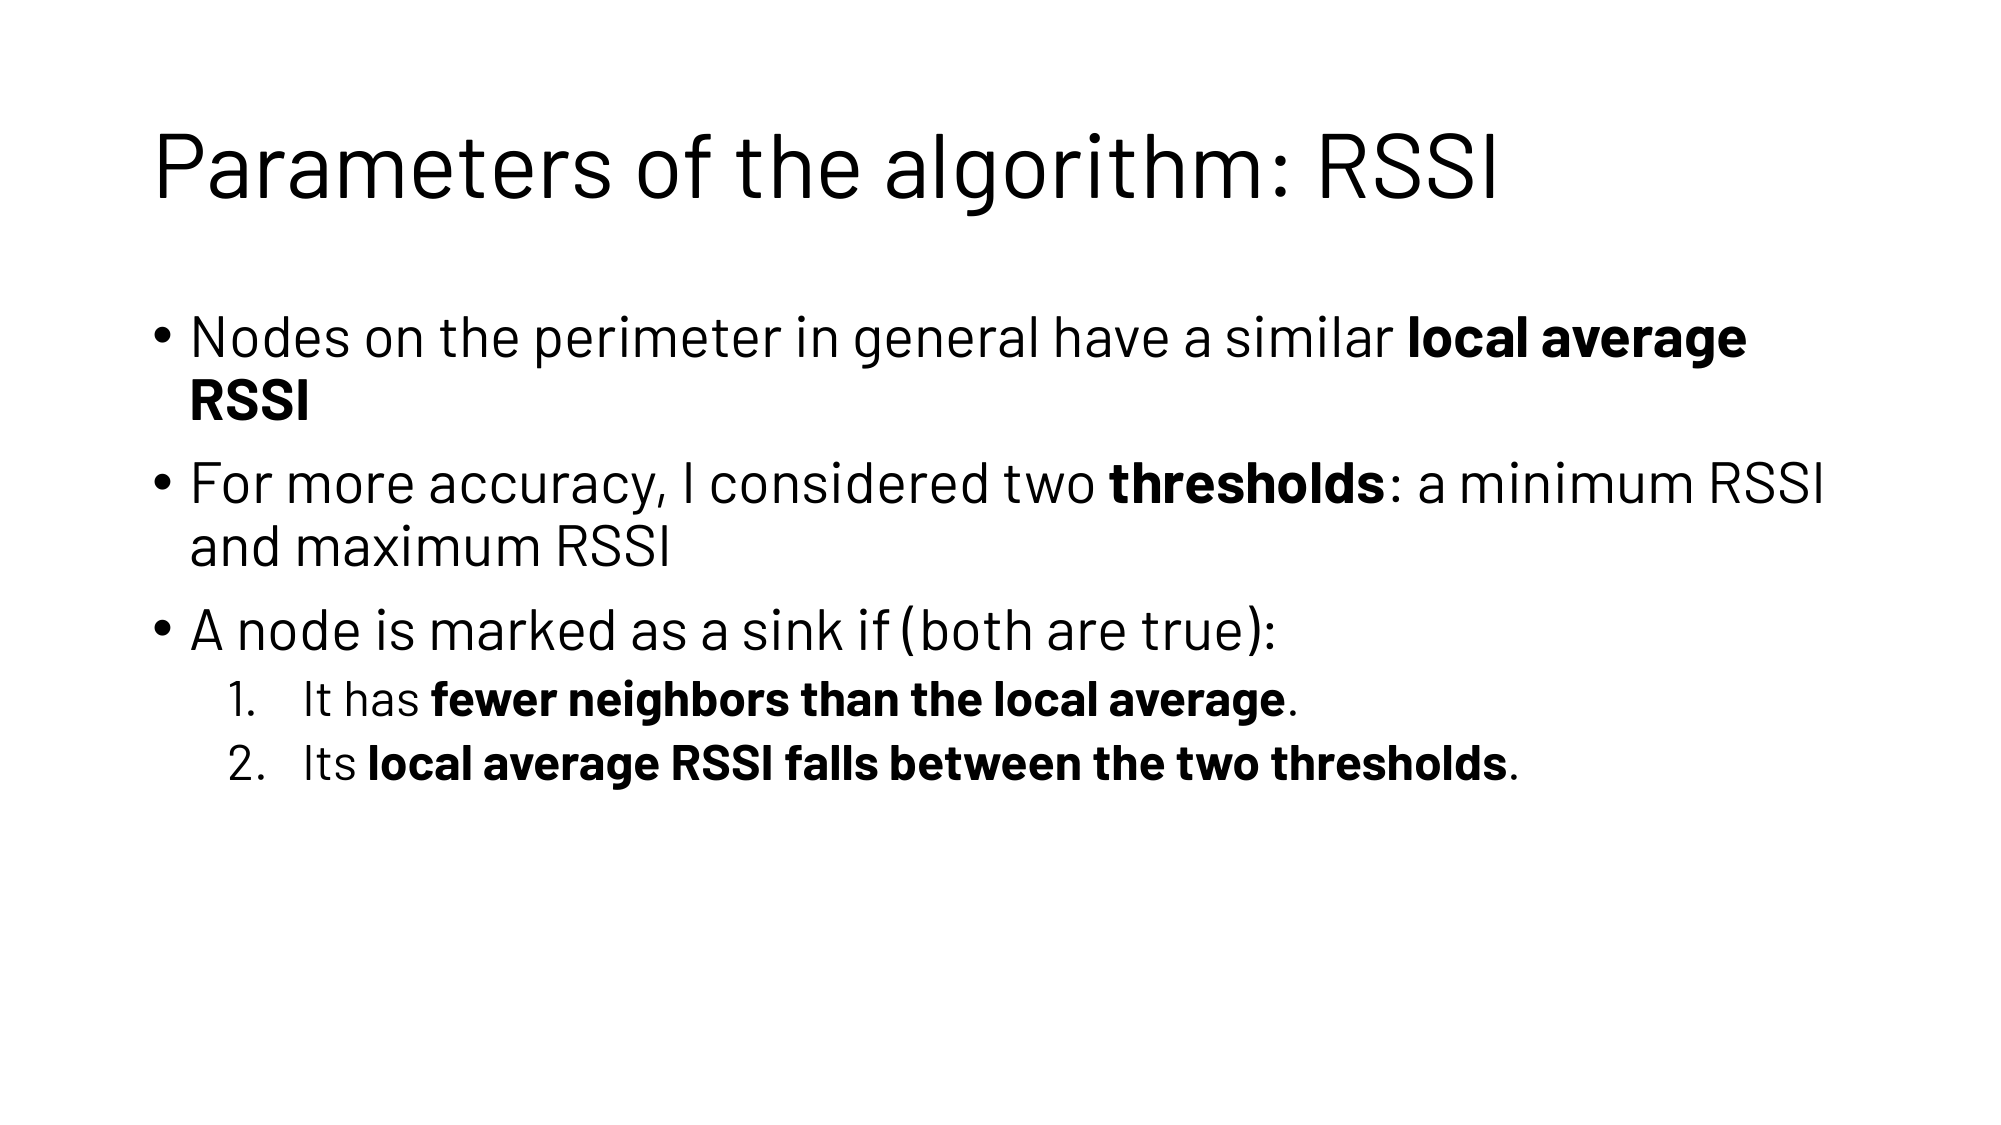

# Parameters of the algorithm: RSSI
Nodes on the perimeter in general have a similar local average RSSI
For more accuracy, I considered two thresholds: a minimum RSSI and maximum RSSI
A node is marked as a sink if (both are true):
It has fewer neighbors than the local average.
Its local average RSSI falls between the two thresholds.